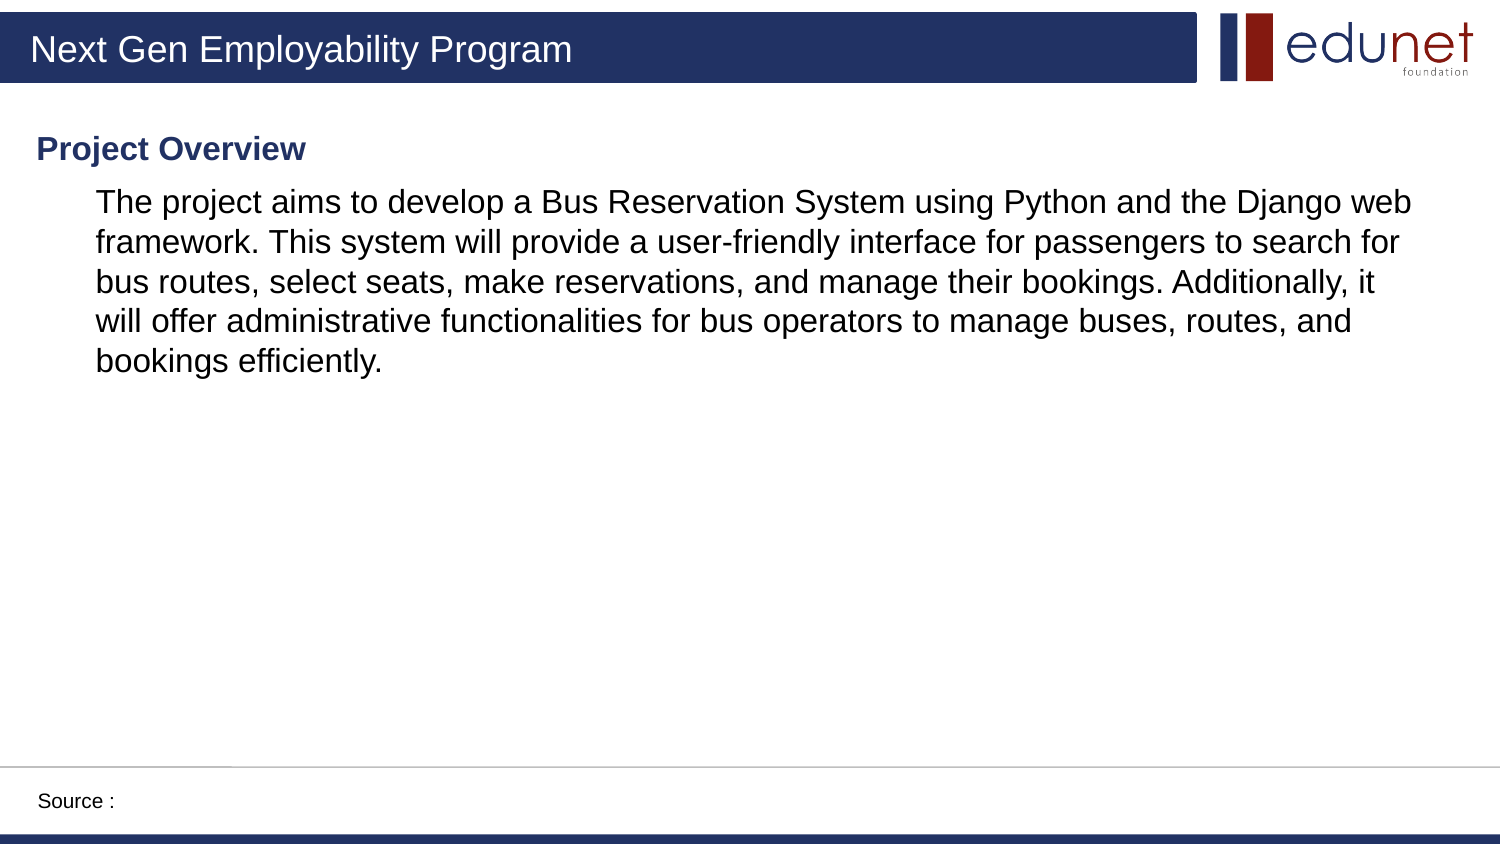

# Project Overview
The project aims to develop a Bus Reservation System using Python and the Django web framework. This system will provide a user-friendly interface for passengers to search for bus routes, select seats, make reservations, and manage their bookings. Additionally, it will offer administrative functionalities for bus operators to manage buses, routes, and bookings efficiently.

Source :